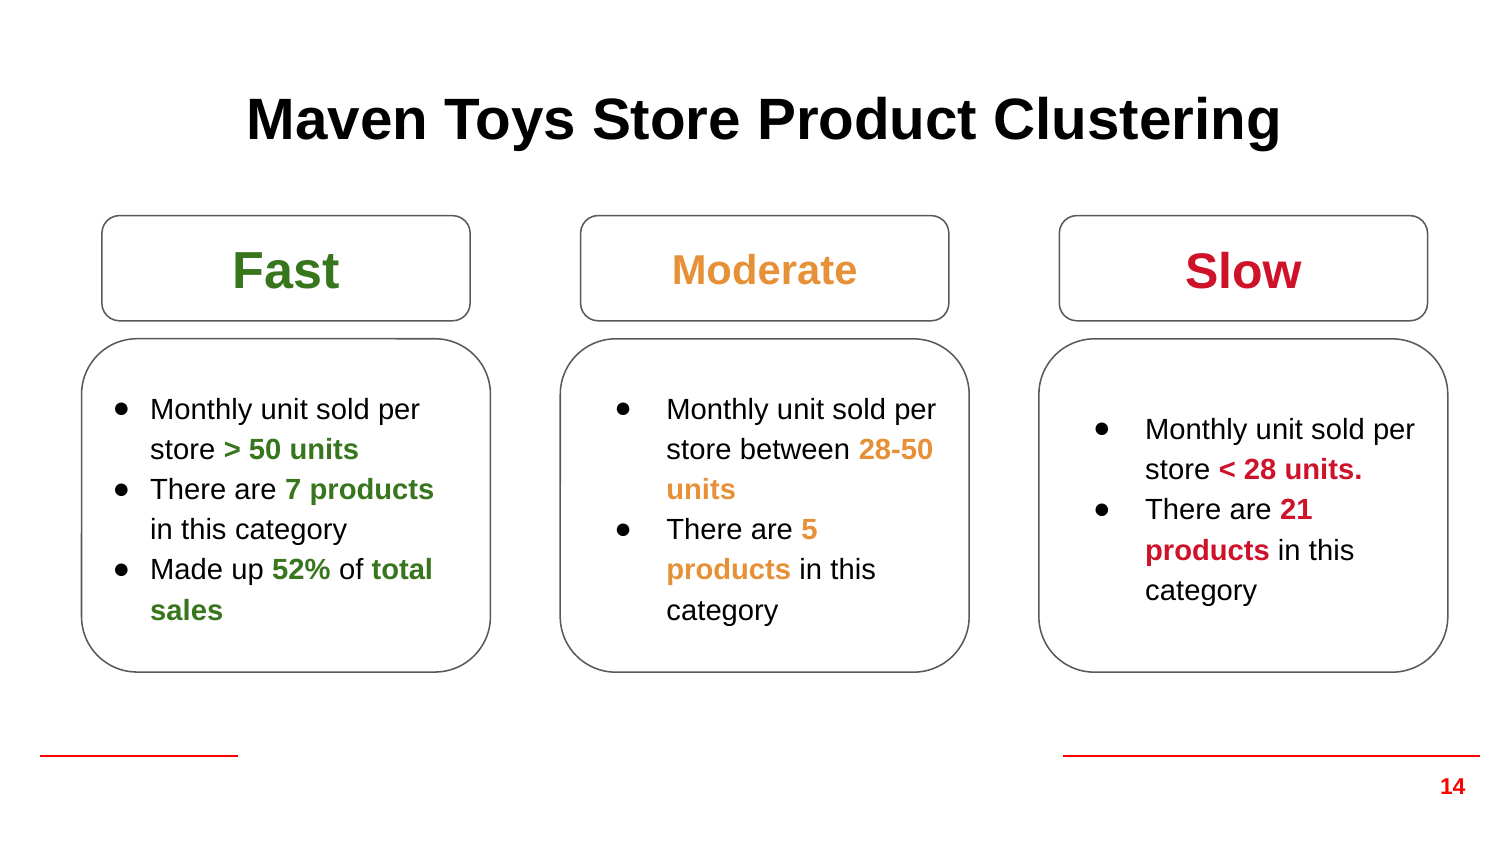

Maven Toys Store Product Clustering
Fast
Moderate
Slow
Monthly unit sold per store > 50 units
There are 7 products in this category
Made up 52% of total sales
Monthly unit sold per store between 28-50 units
There are 5 products in this category
Monthly unit sold per store < 28 units.
There are 21 products in this category